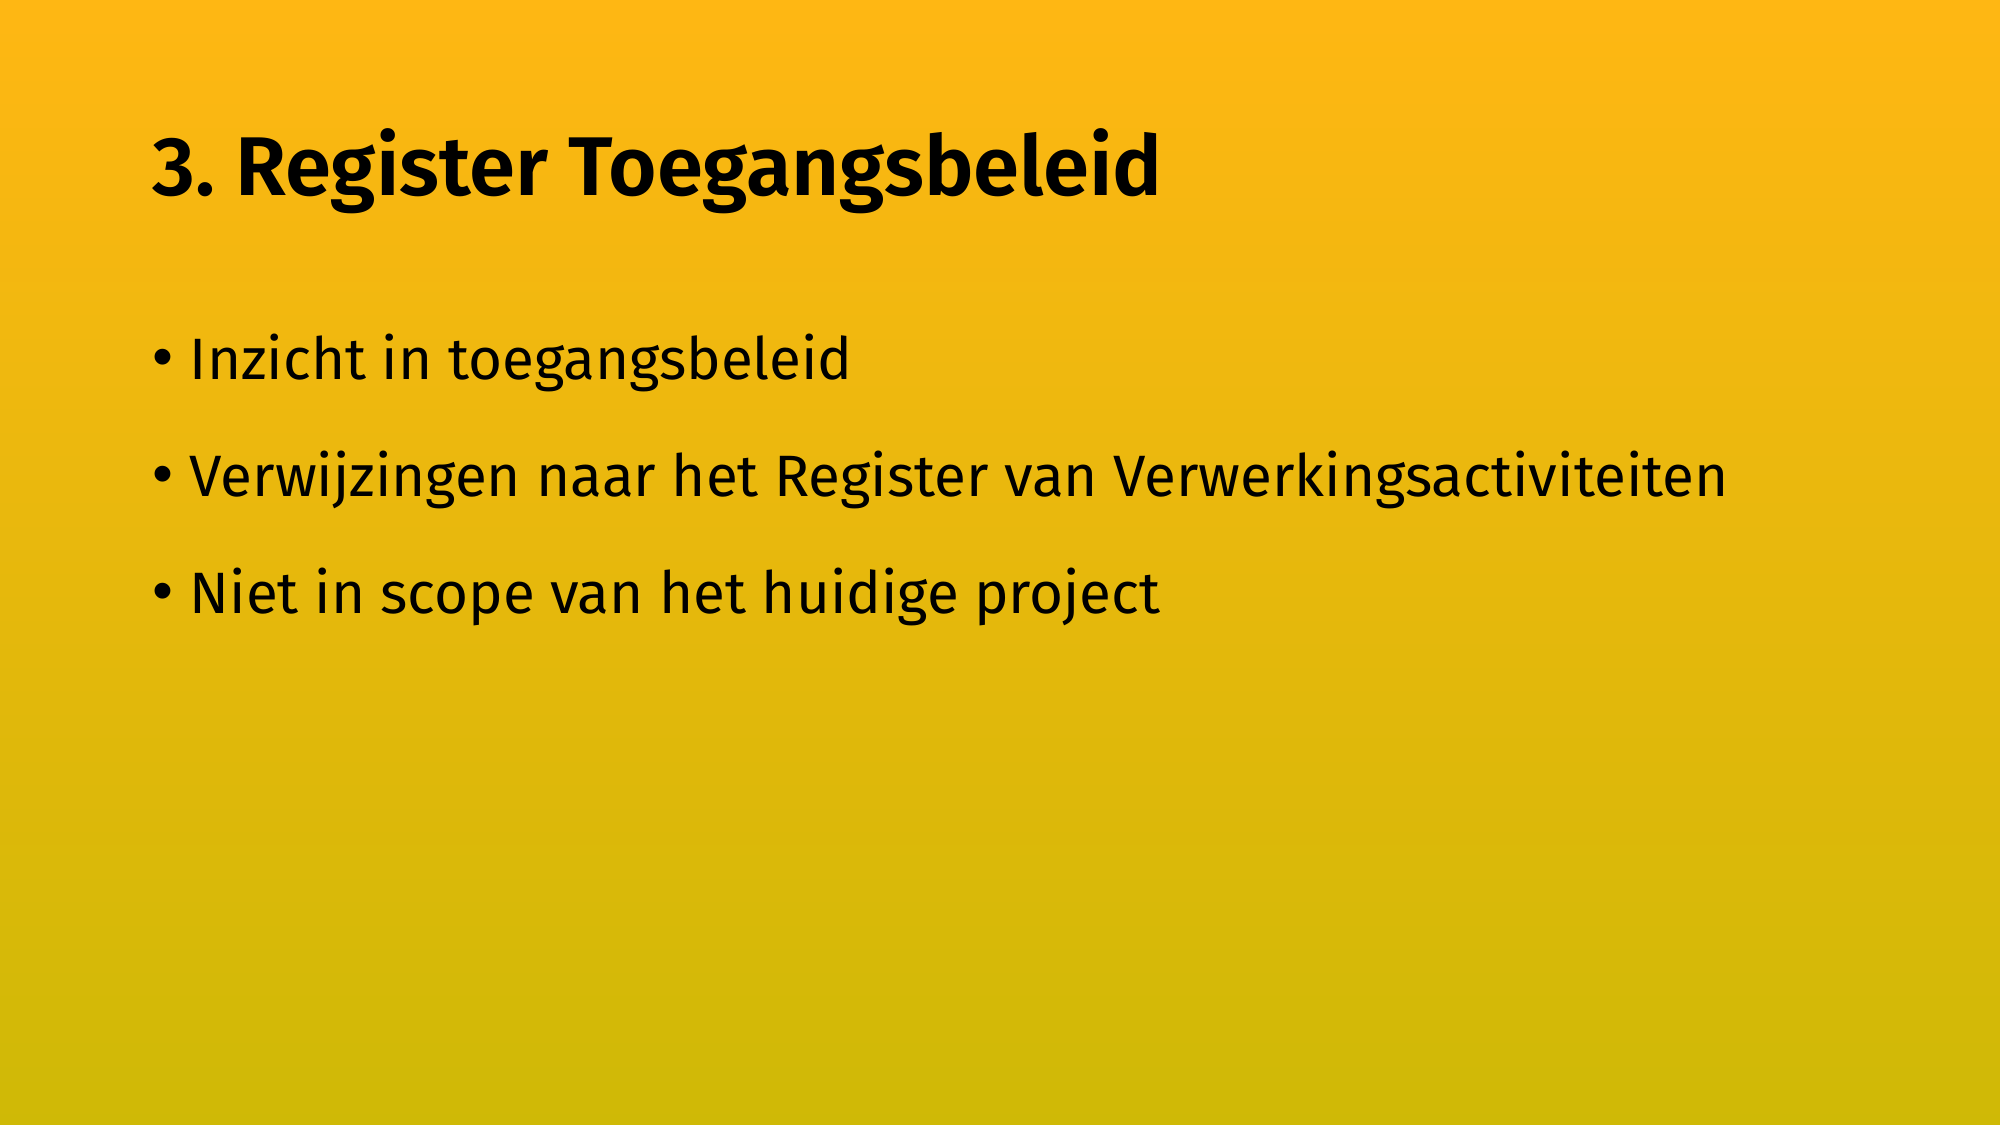

# 3. Register Toegangsbeleid
Inzicht in toegangsbeleid
Verwijzingen naar het Register van Verwerkingsactiviteiten
Niet in scope van het huidige project